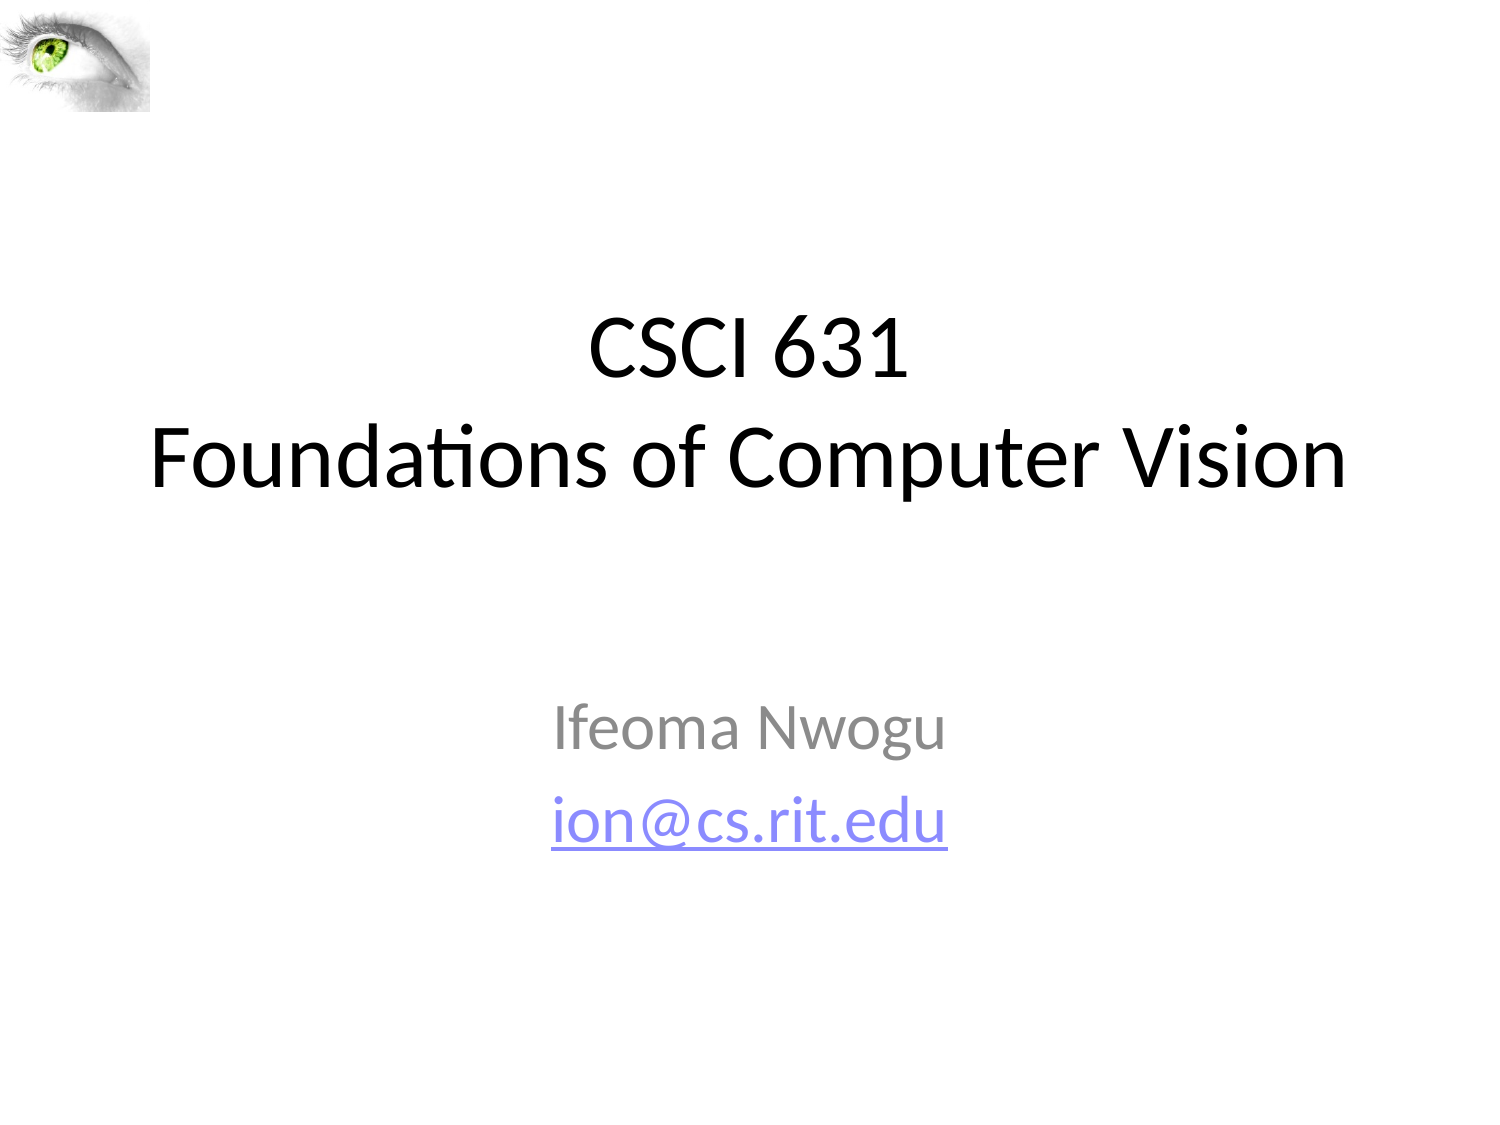

# CSCI 631 Foundations of Computer Vision
Ifeoma Nwogu
ion@cs.rit.edu